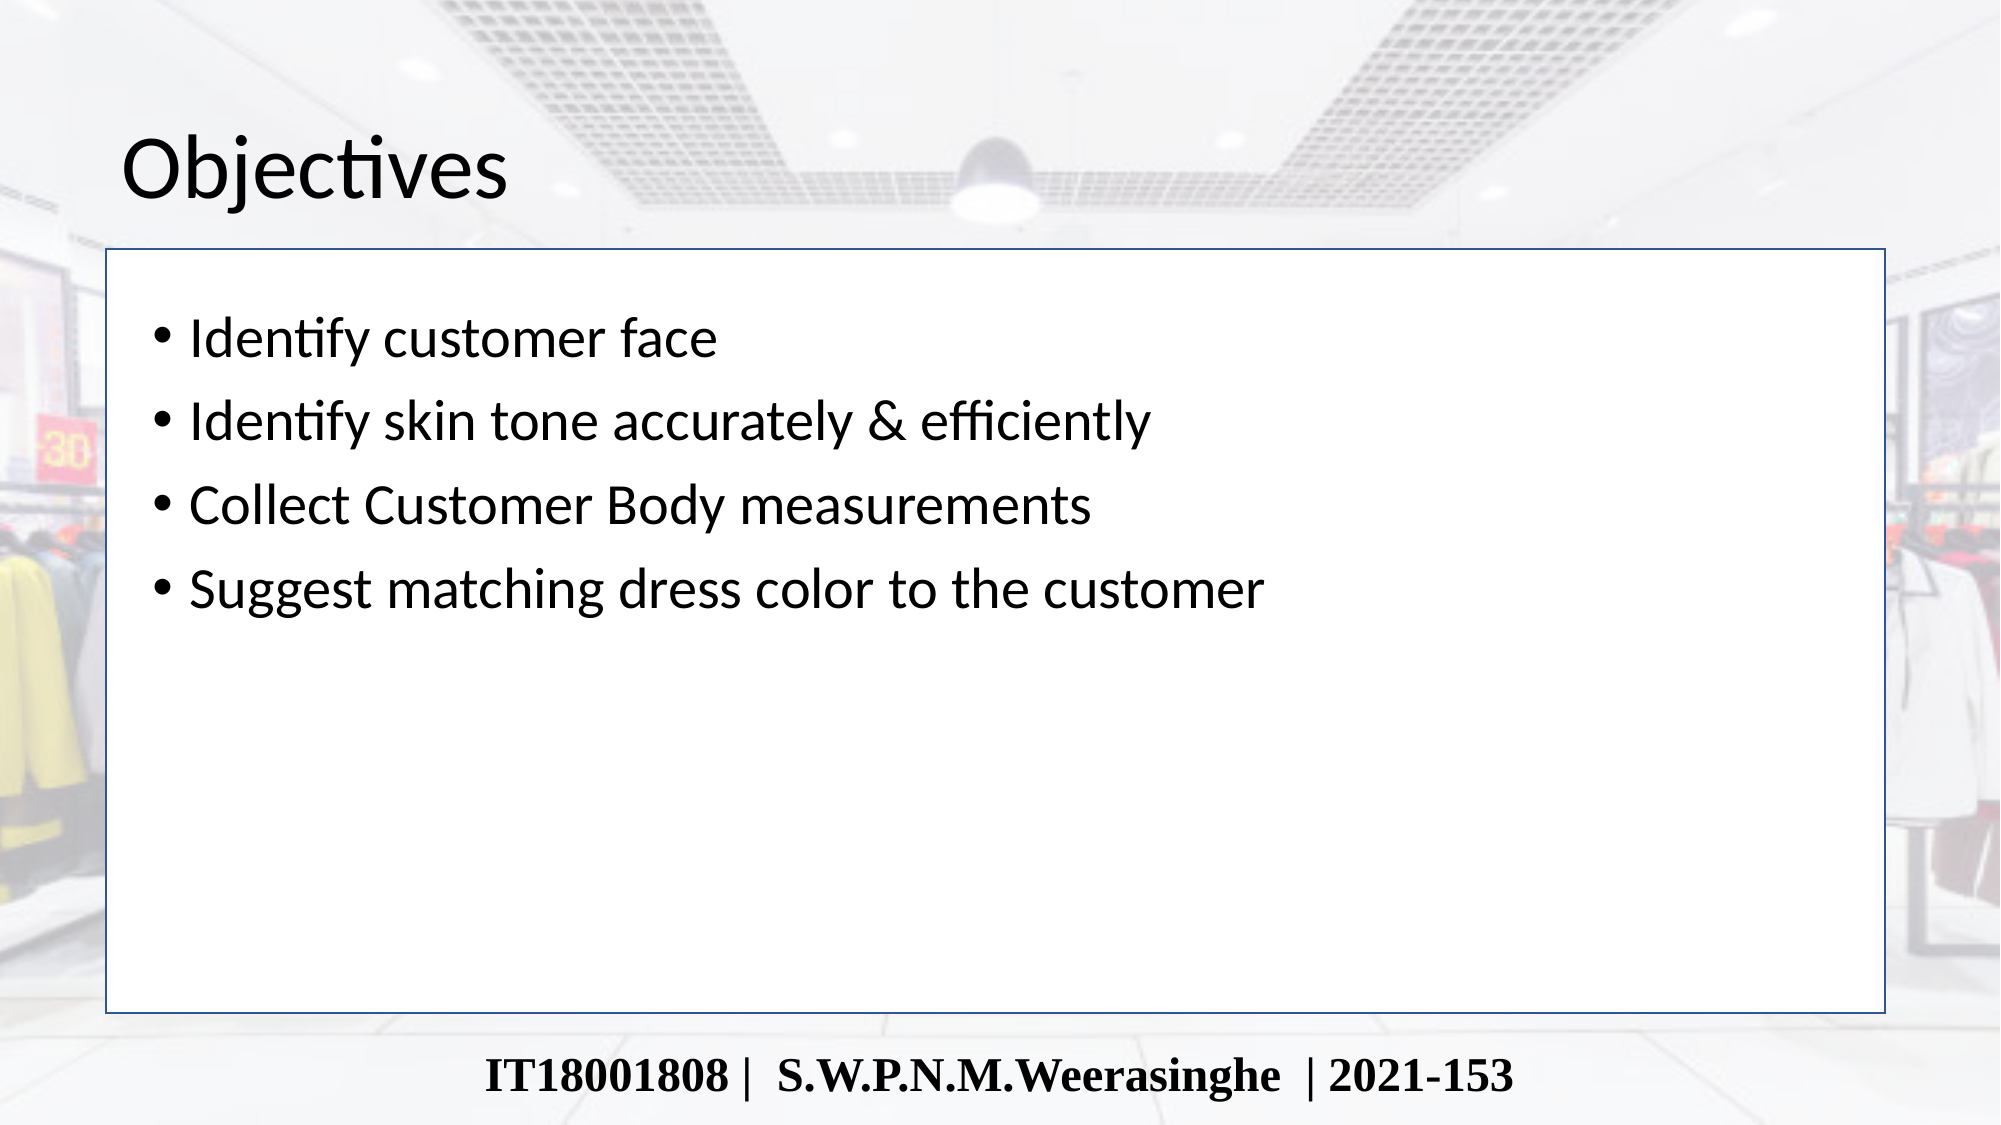

# Objectives

Identify customer face
Identify skin tone accurately & efficiently
Collect Customer Body measurements
Suggest matching dress color to the customer
IT18001808 |  S.W.P.N.M.Weerasinghe  | 2021-153